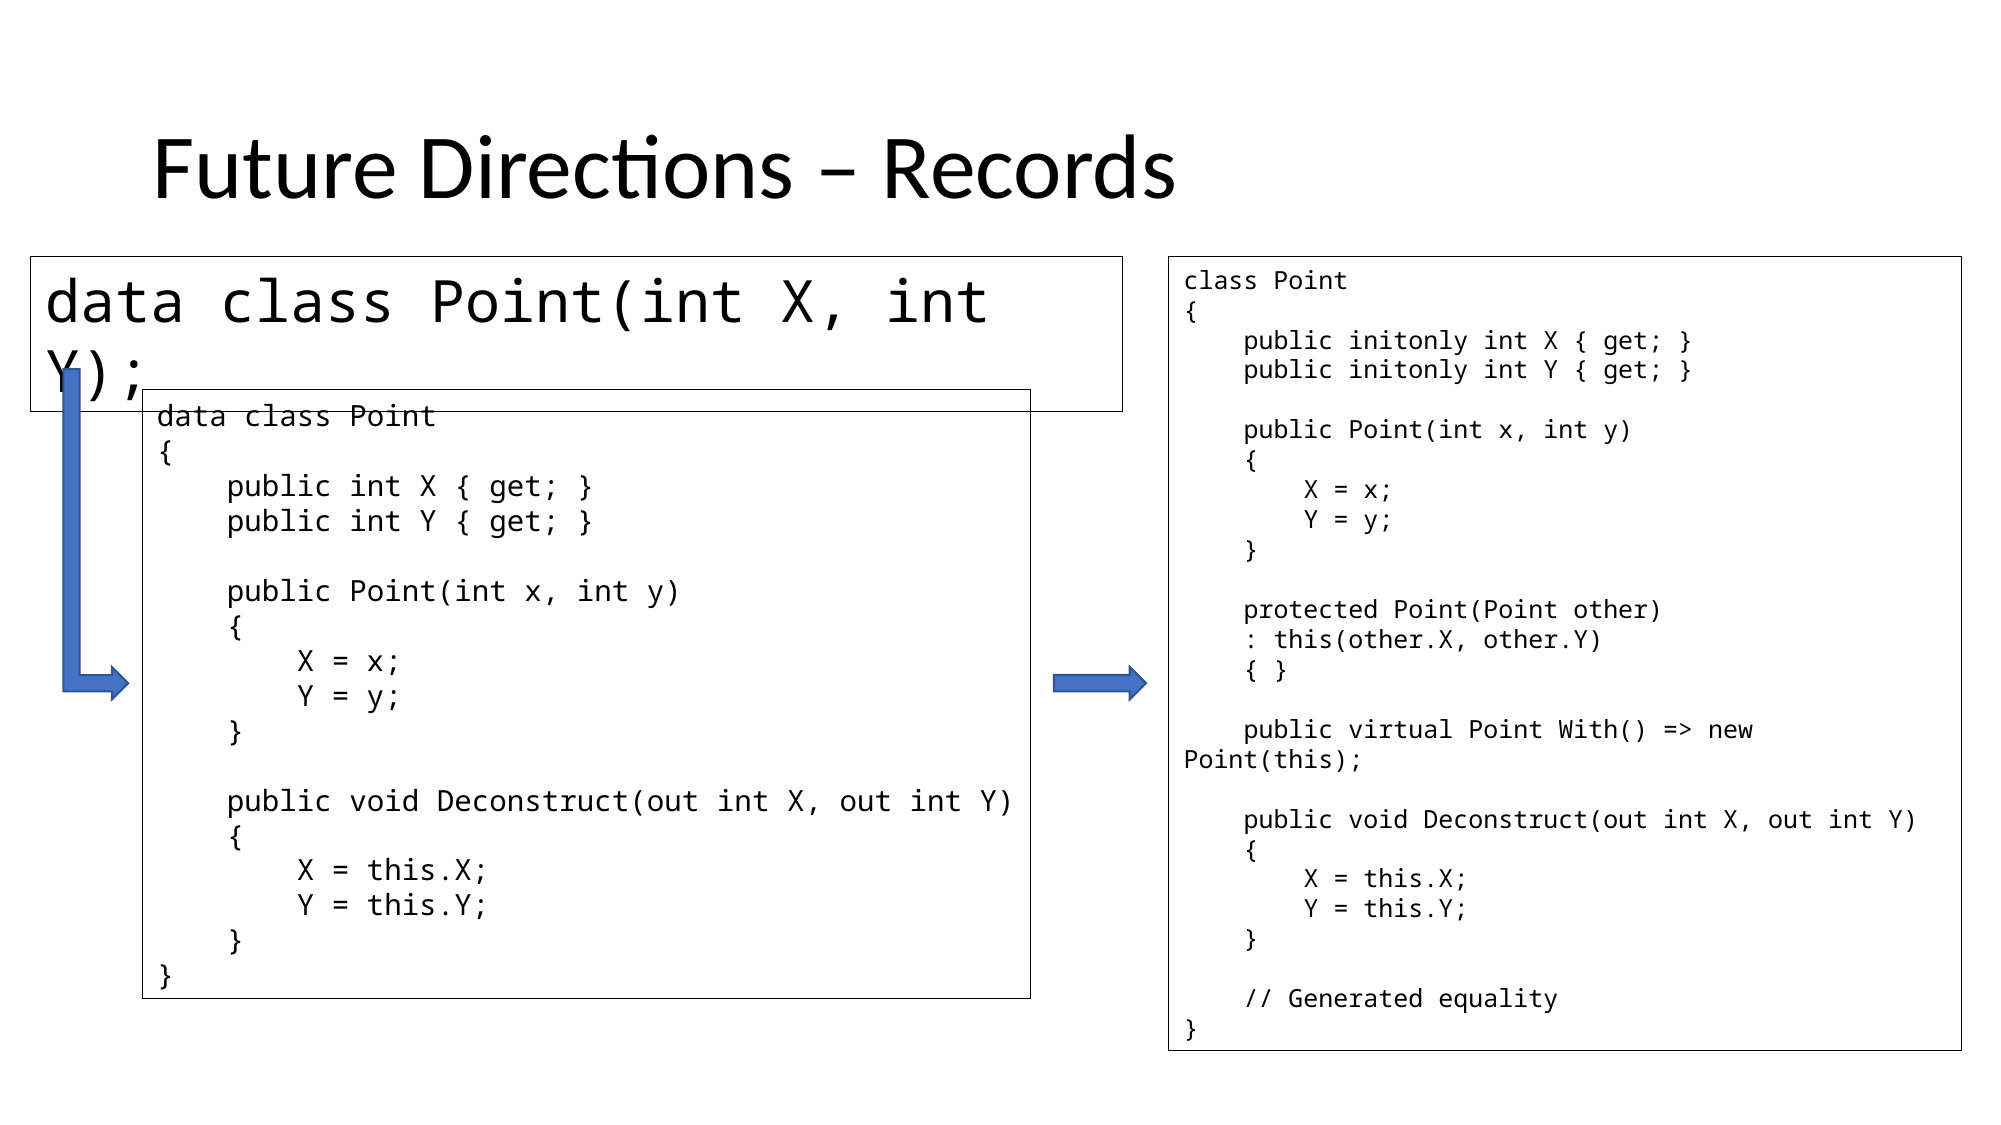

# Future Directions – Records
data class Point(int X, int Y);
class Point
{
    public initonly int X { get; }
    public initonly int Y { get; }

    public Point(int x, int y)
    {
        X = x;
        Y = y;
    }

    protected Point(Point other)
    : this(other.X, other.Y)
    { }

    public virtual Point With() => new Point(this);

    public void Deconstruct(out int X, out int Y)
    {
        X = this.X;
        Y = this.Y;
    }

    // Generated equality
}
data class Point
{
    public int X { get; }
    public int Y { get; }

    public Point(int x, int y)
    {
        X = x;
        Y = y;
    }

    public void Deconstruct(out int X, out int Y)
    {
        X = this.X;
        Y = this.Y;
    }
}